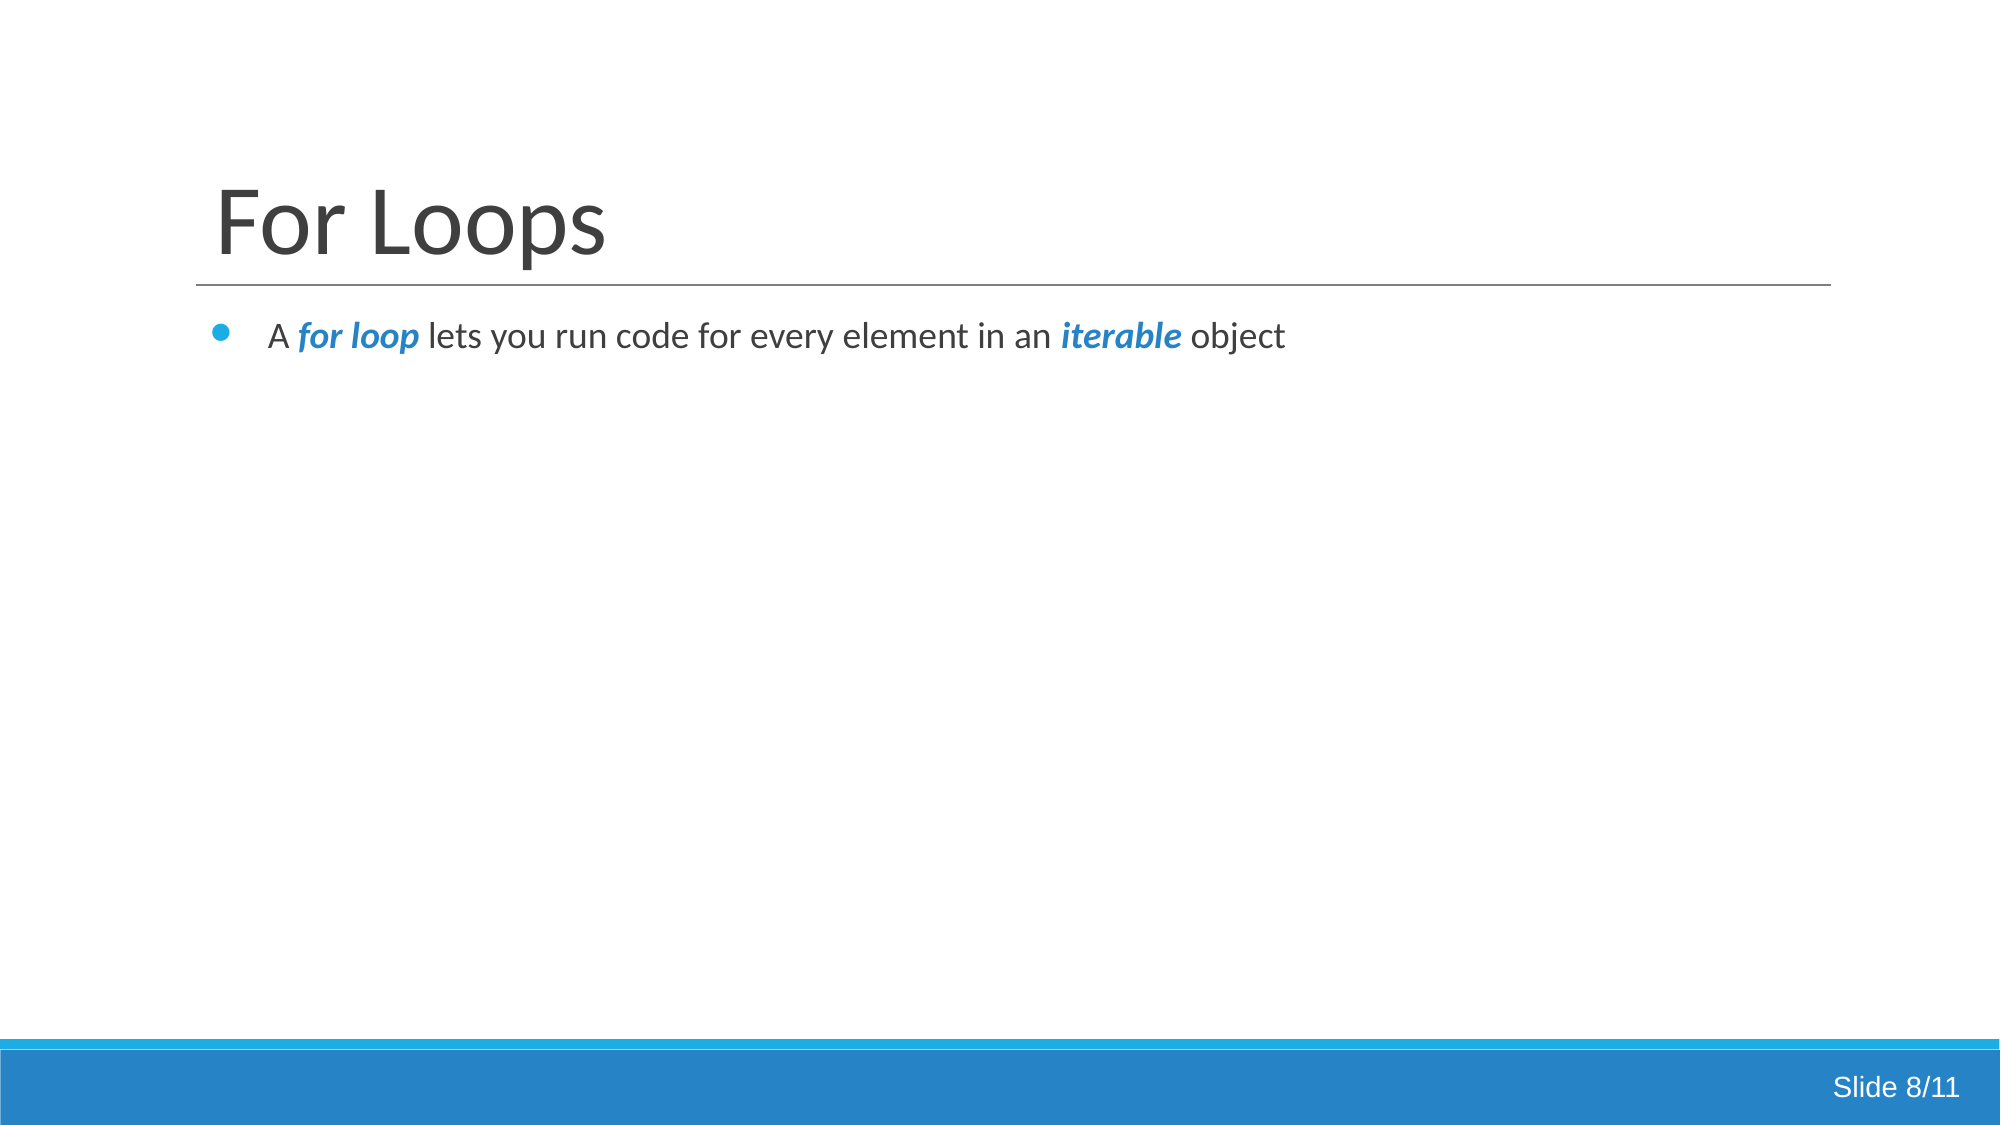

# For Loops
A for loop lets you run code for every element in an iterable object

Slide 8/11